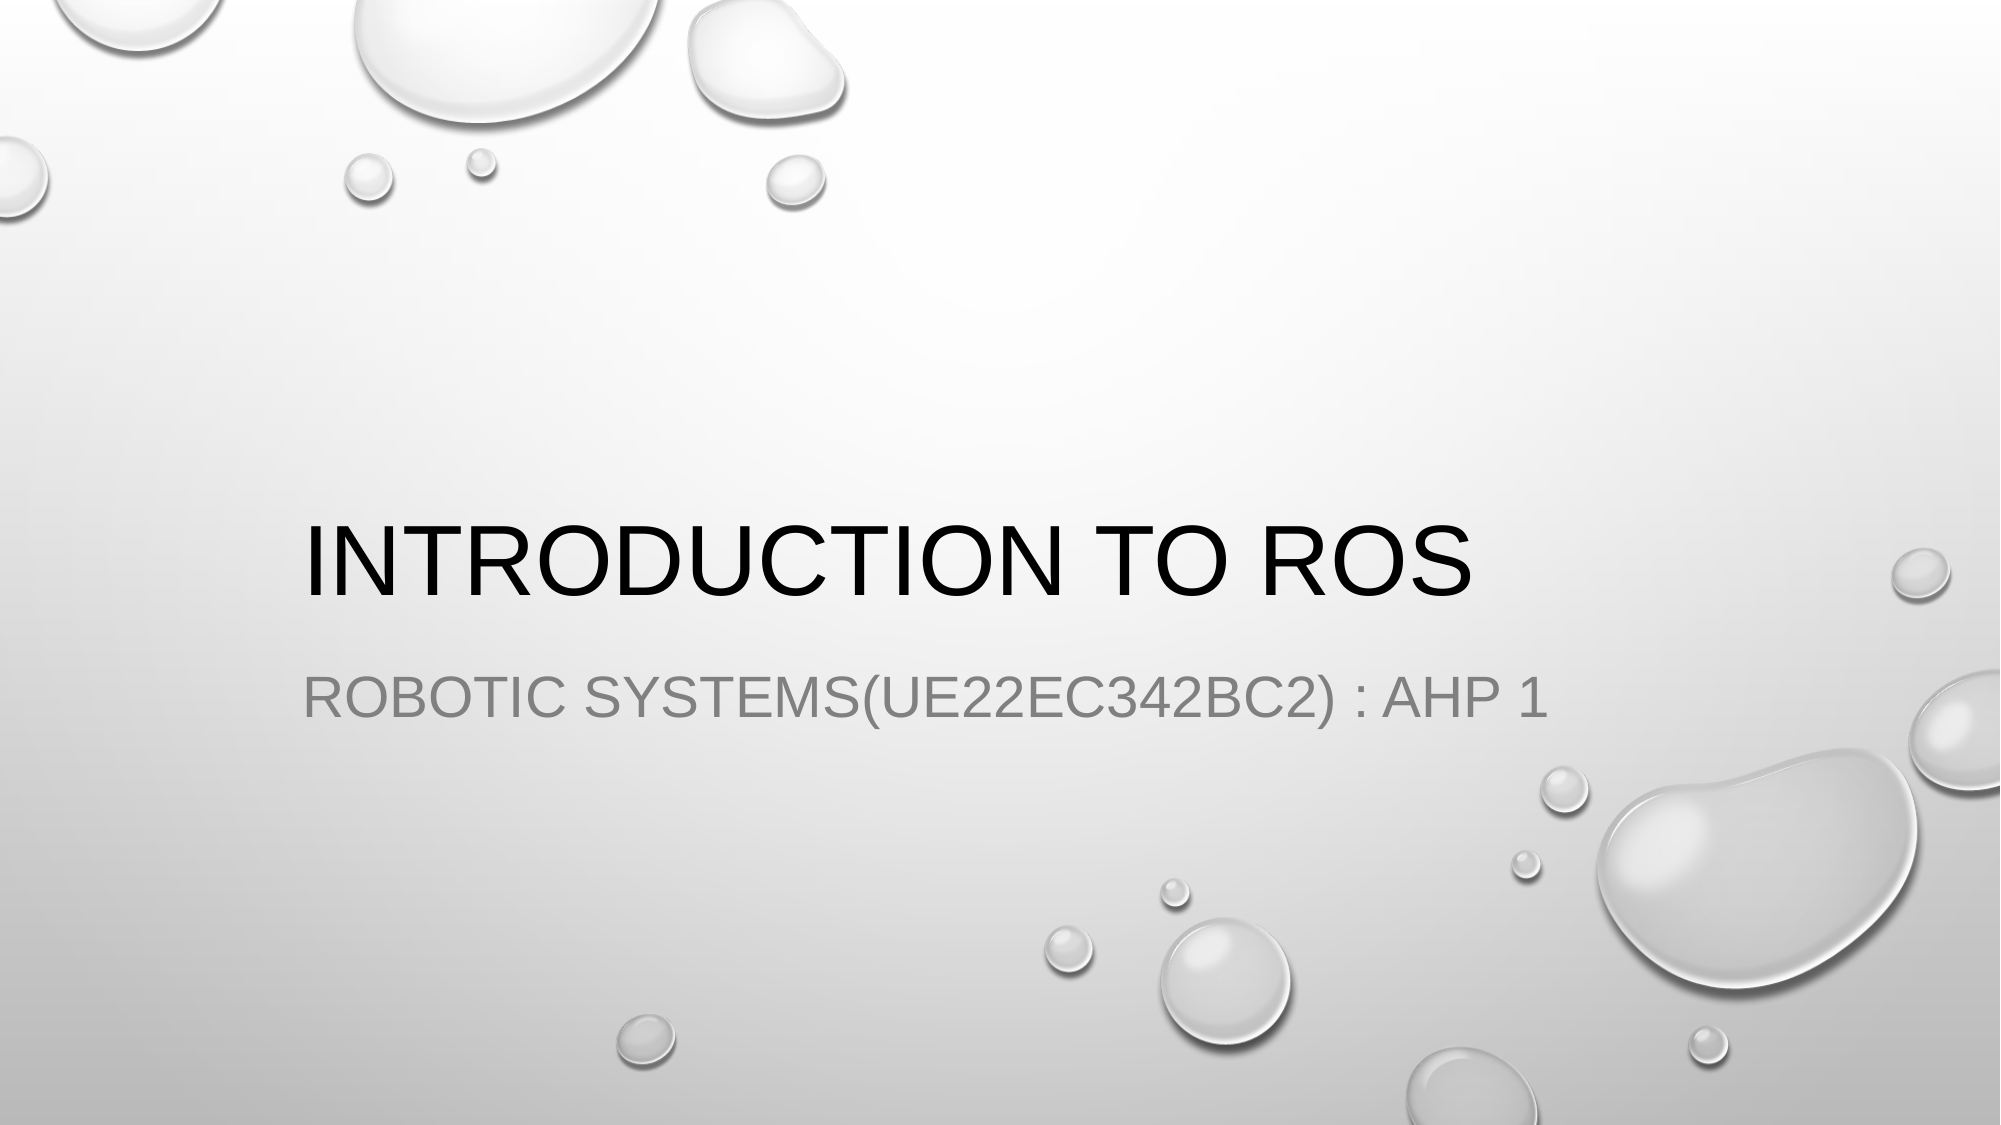

# INTRODUCTION TO ROS
ROBOTIC SYSTEMS(UE22EC342BC2) : AHP 1